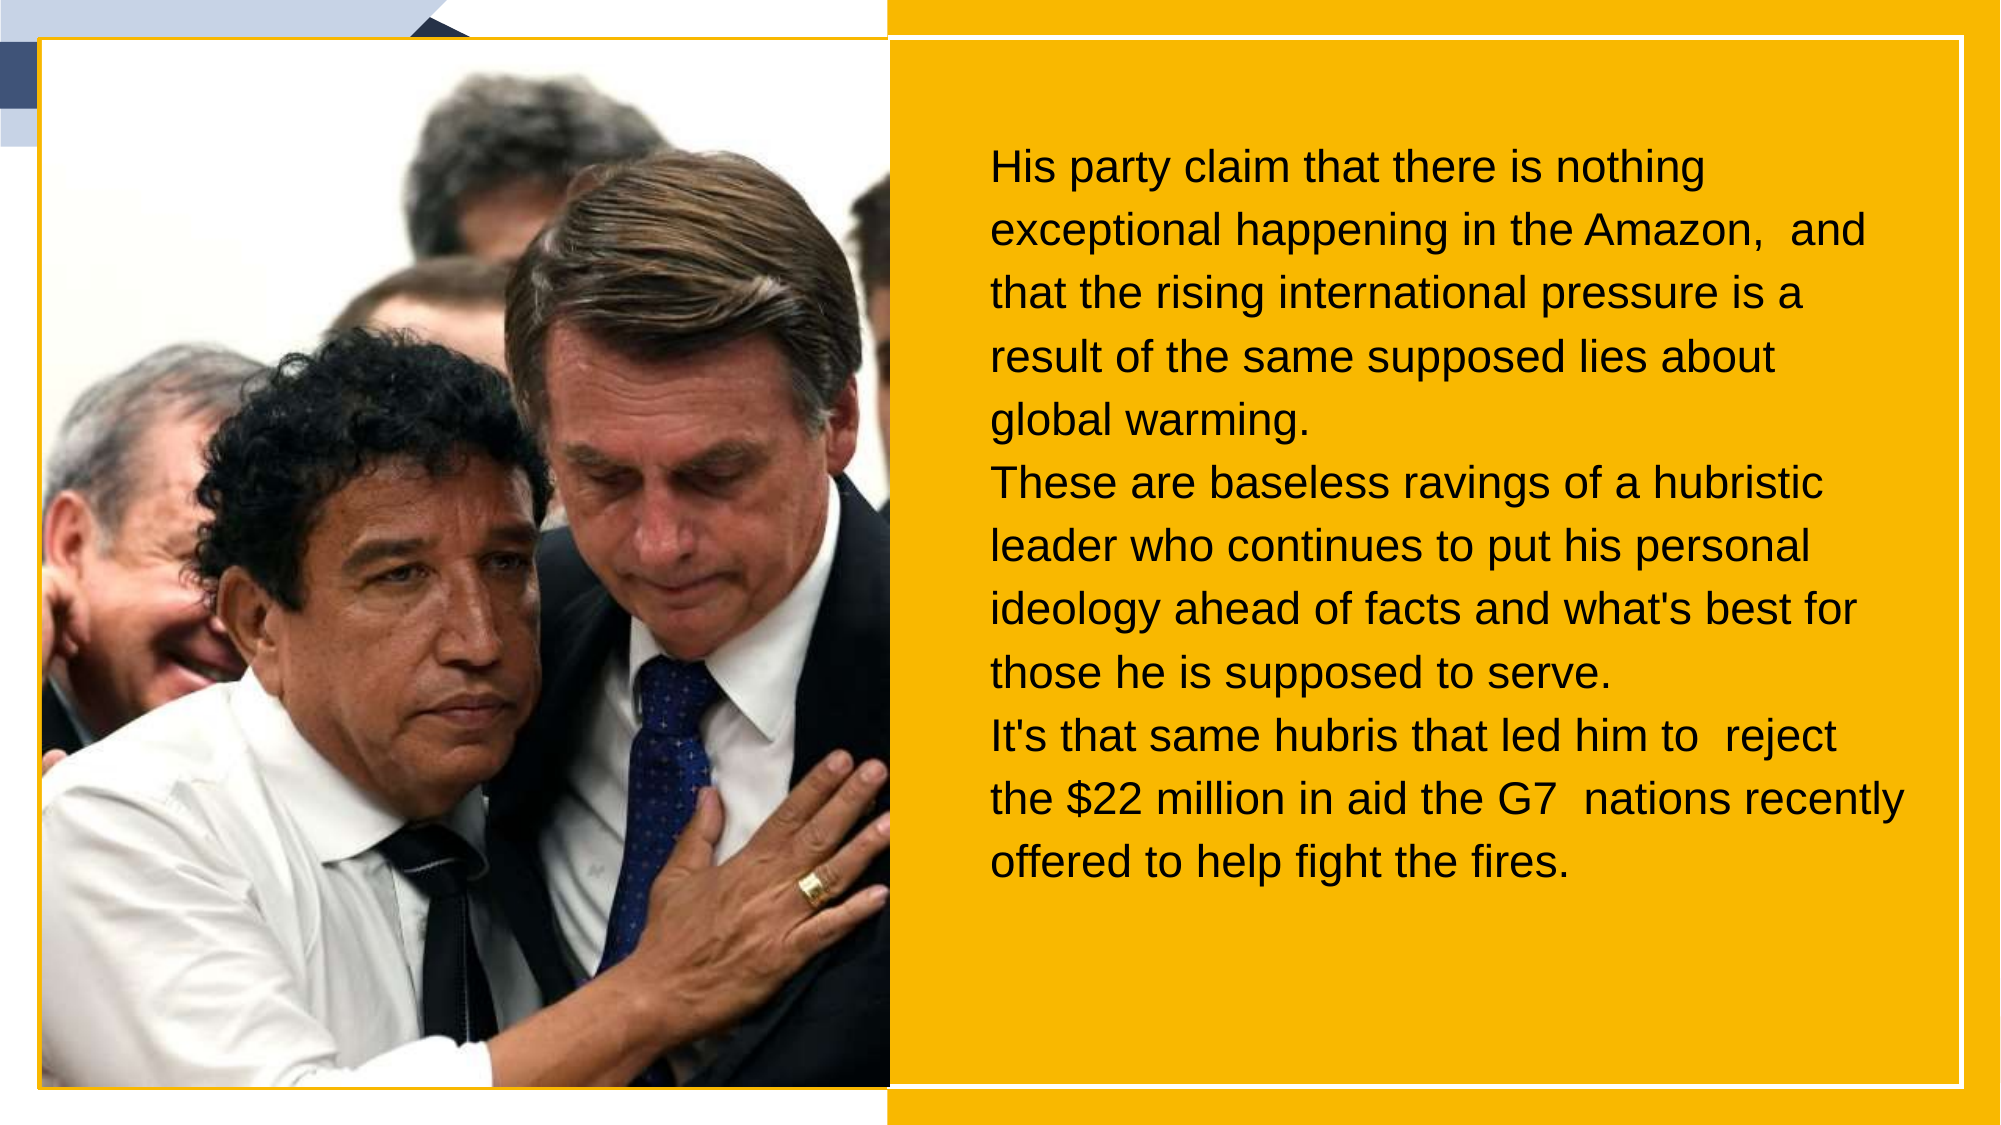

His party claim that there is nothing  exceptional happening in the Amazon,  and that the rising international pressure is a result of the same supposed lies about global warming.
These are baseless ravings of a hubristic leader who continues to put his personal  ideology ahead of facts and what's best for those he is supposed to serve.
It's that same hubris that led him to  reject the $22 million in aid the G7  nations recently offered to help fight the fires.